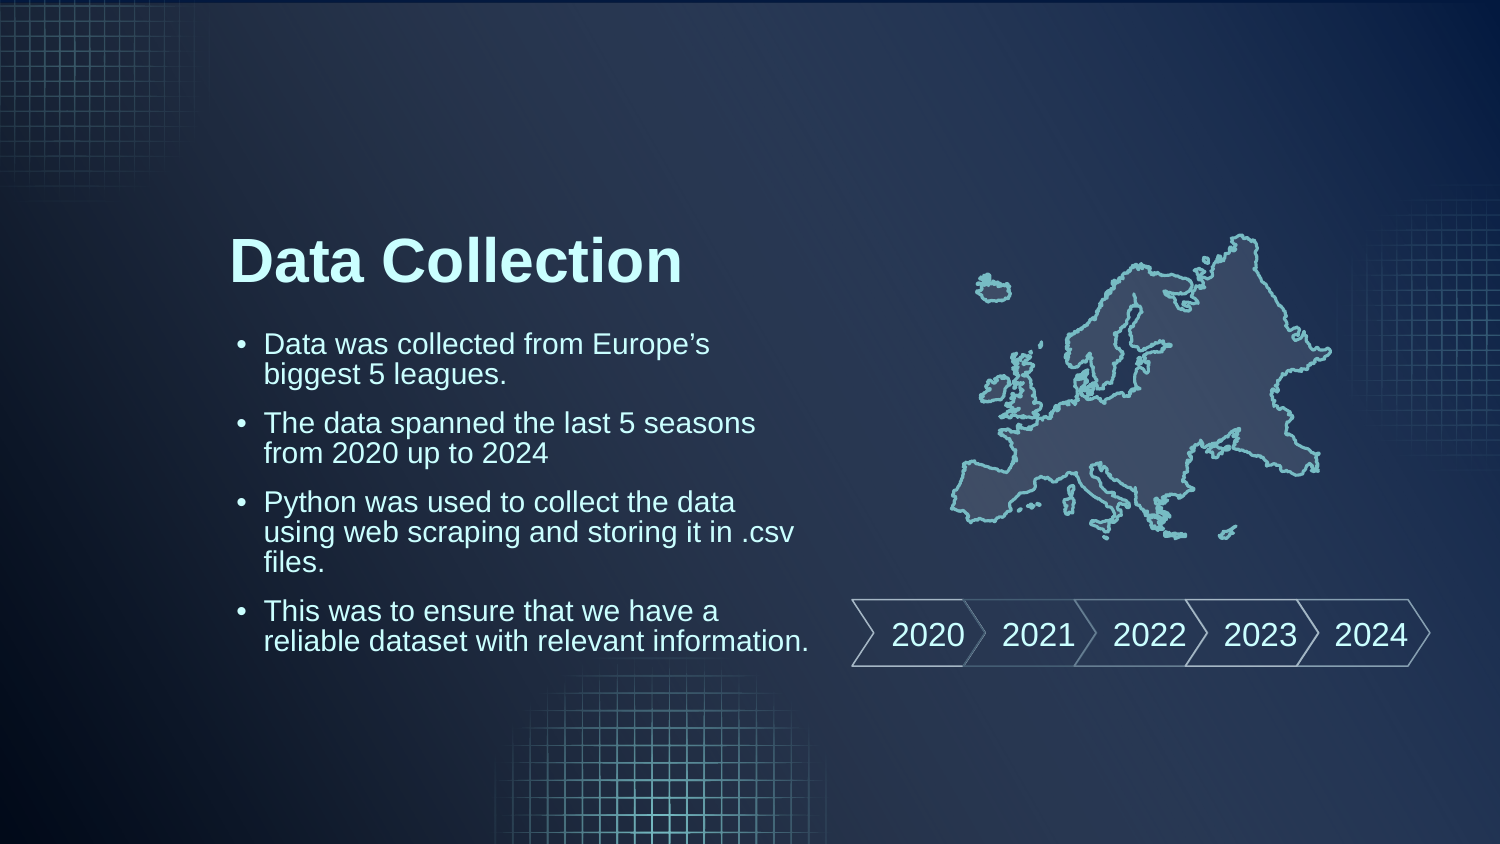

# Data Collection

Data was collected from Europe’s biggest 5 leagues.
The data spanned the last 5 seasons from 2020 up to 2024
Python was used to collect the data using web scraping and storing it in .csv files.
This was to ensure that we have a reliable dataset with relevant information.

2020    2021    2022    2023    2024